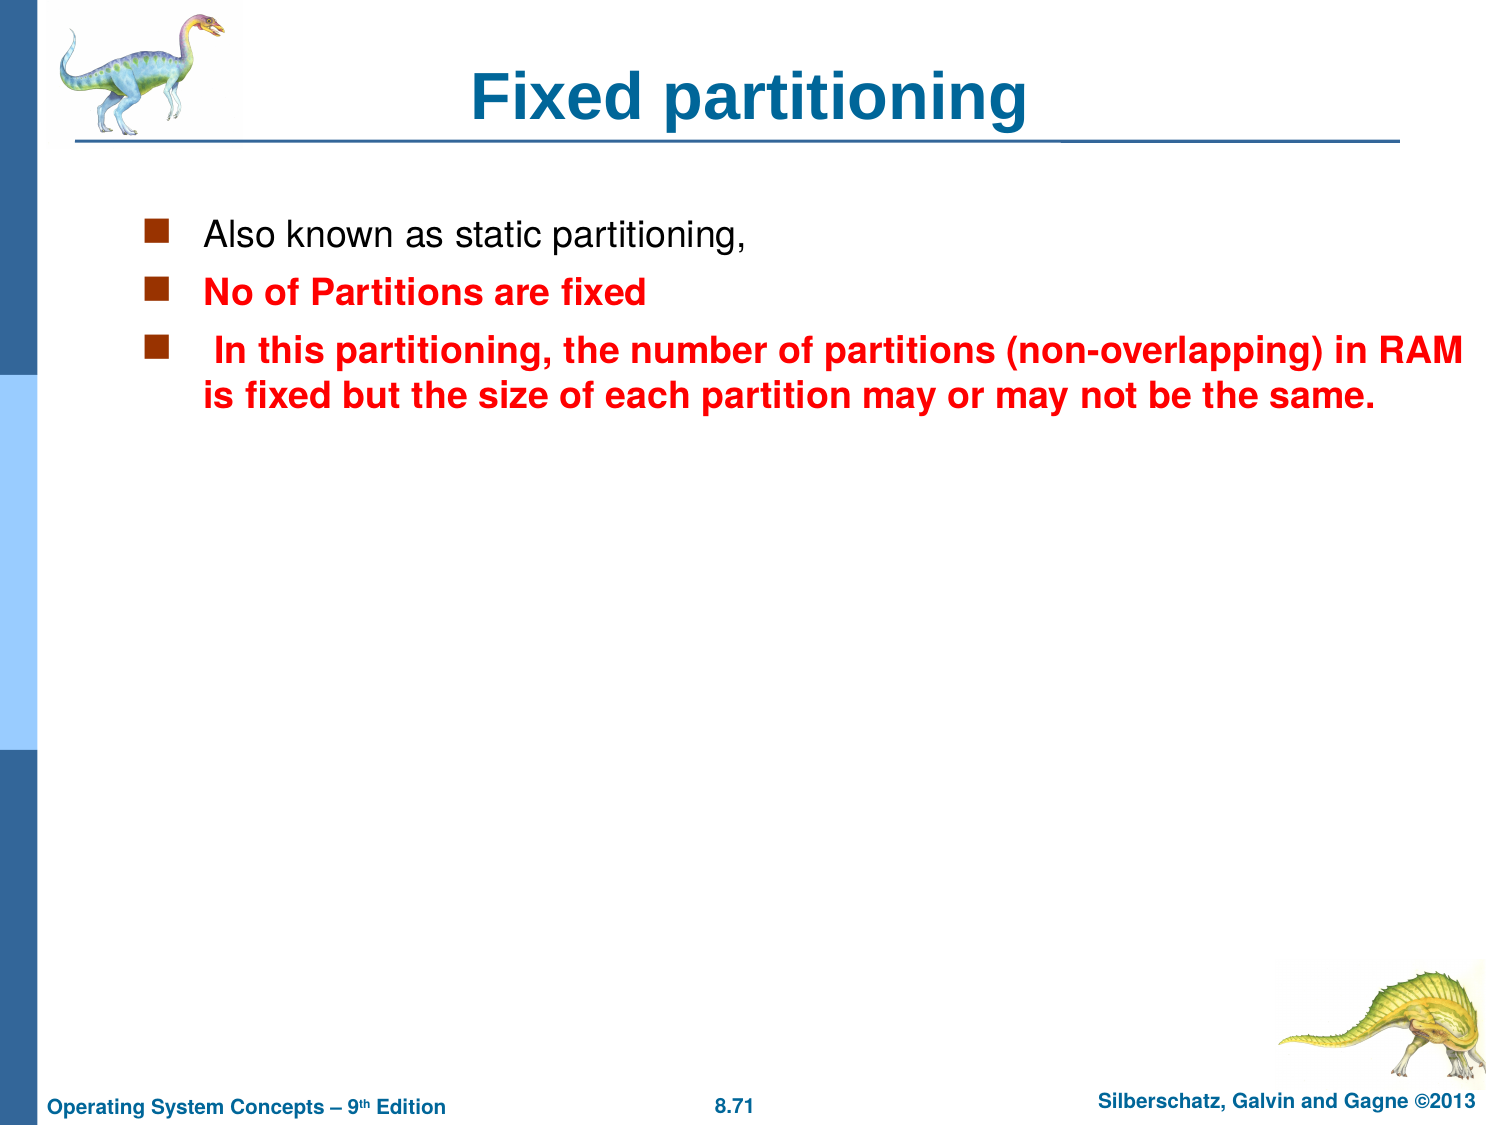

# Fixed partitioning
Also known as static partitioning,
No of Partitions are fixed
 In this partitioning, the number of partitions (non-overlapping) in RAM is fixed but the size of each partition may or may not be the same.